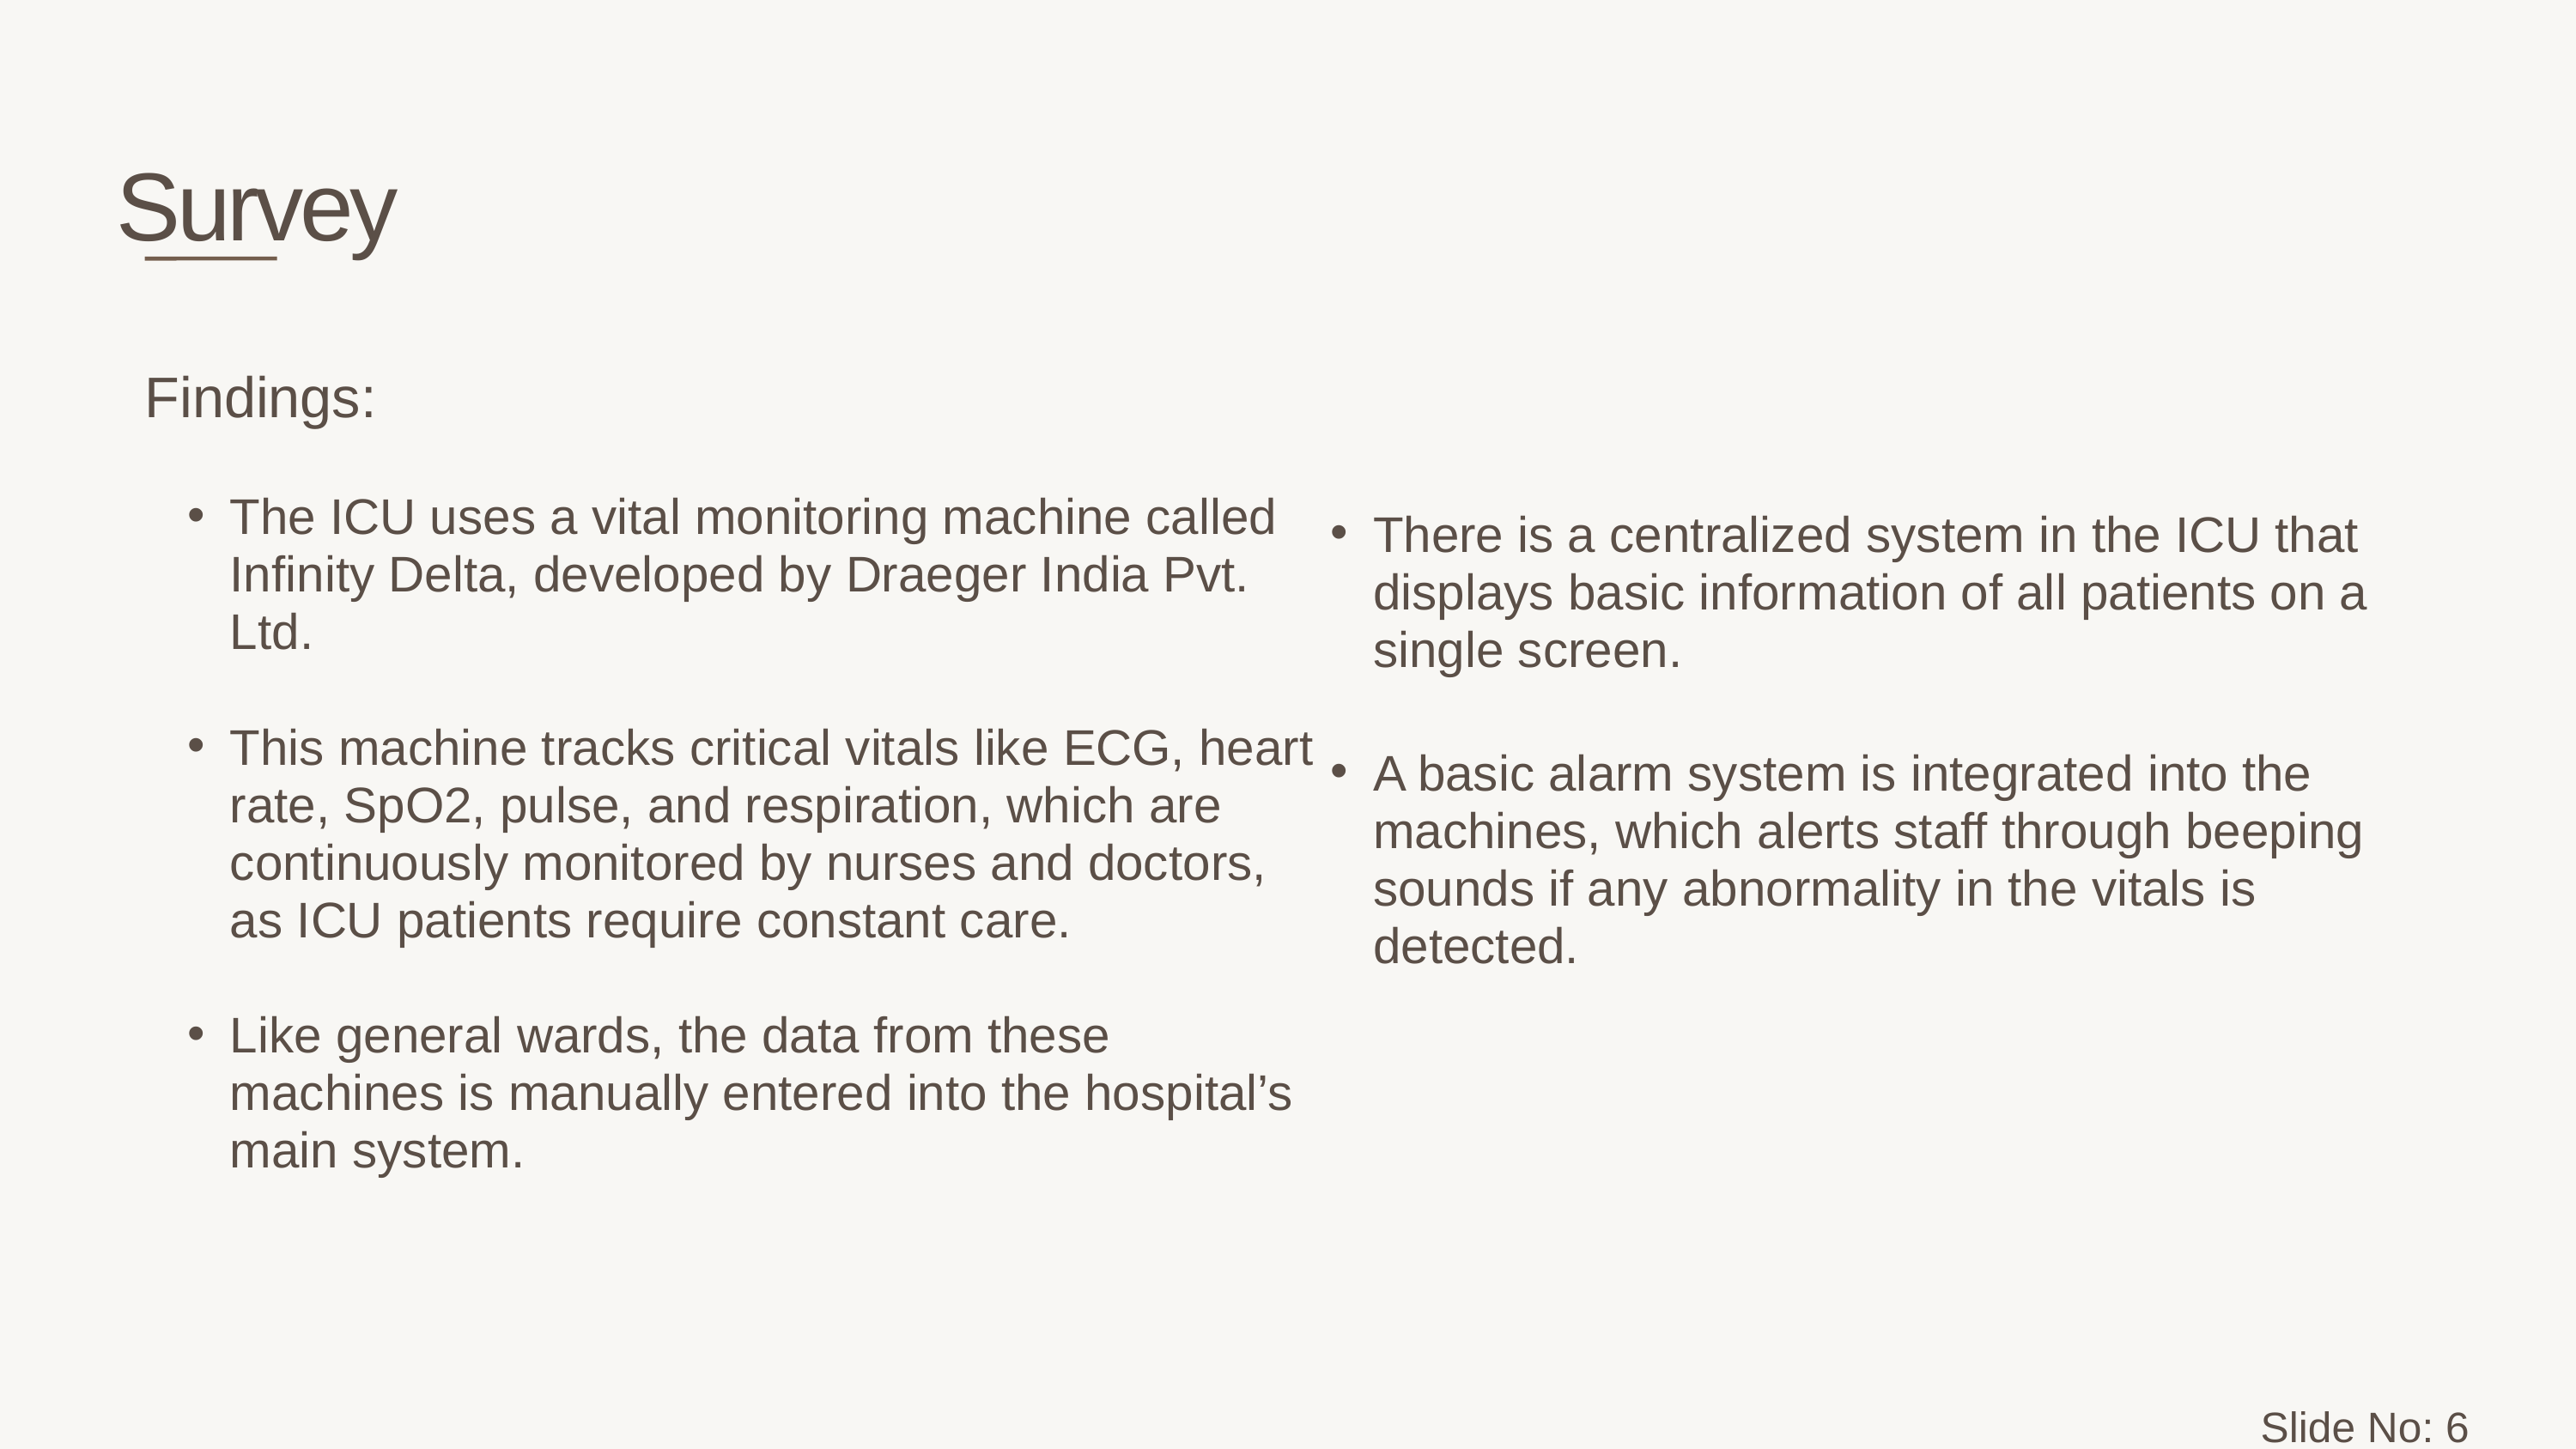

Survey

Findings:

The ICU uses a vital monitoring machine called Infinity Delta, developed by Draeger India Pvt. Ltd.

This machine tracks critical vitals like ECG, heart rate, SpO2, pulse, and respiration, which are continuously monitored by nurses and doctors, as ICU patients require constant care.

Like general wards, the data from these machines is manually entered into the hospital’s main system.
There is a centralized system in the ICU that displays basic information of all patients on a single screen.

A basic alarm system is integrated into the machines, which alerts staff through beeping sounds if any abnormality in the vitals is detected.

Slide No: 6